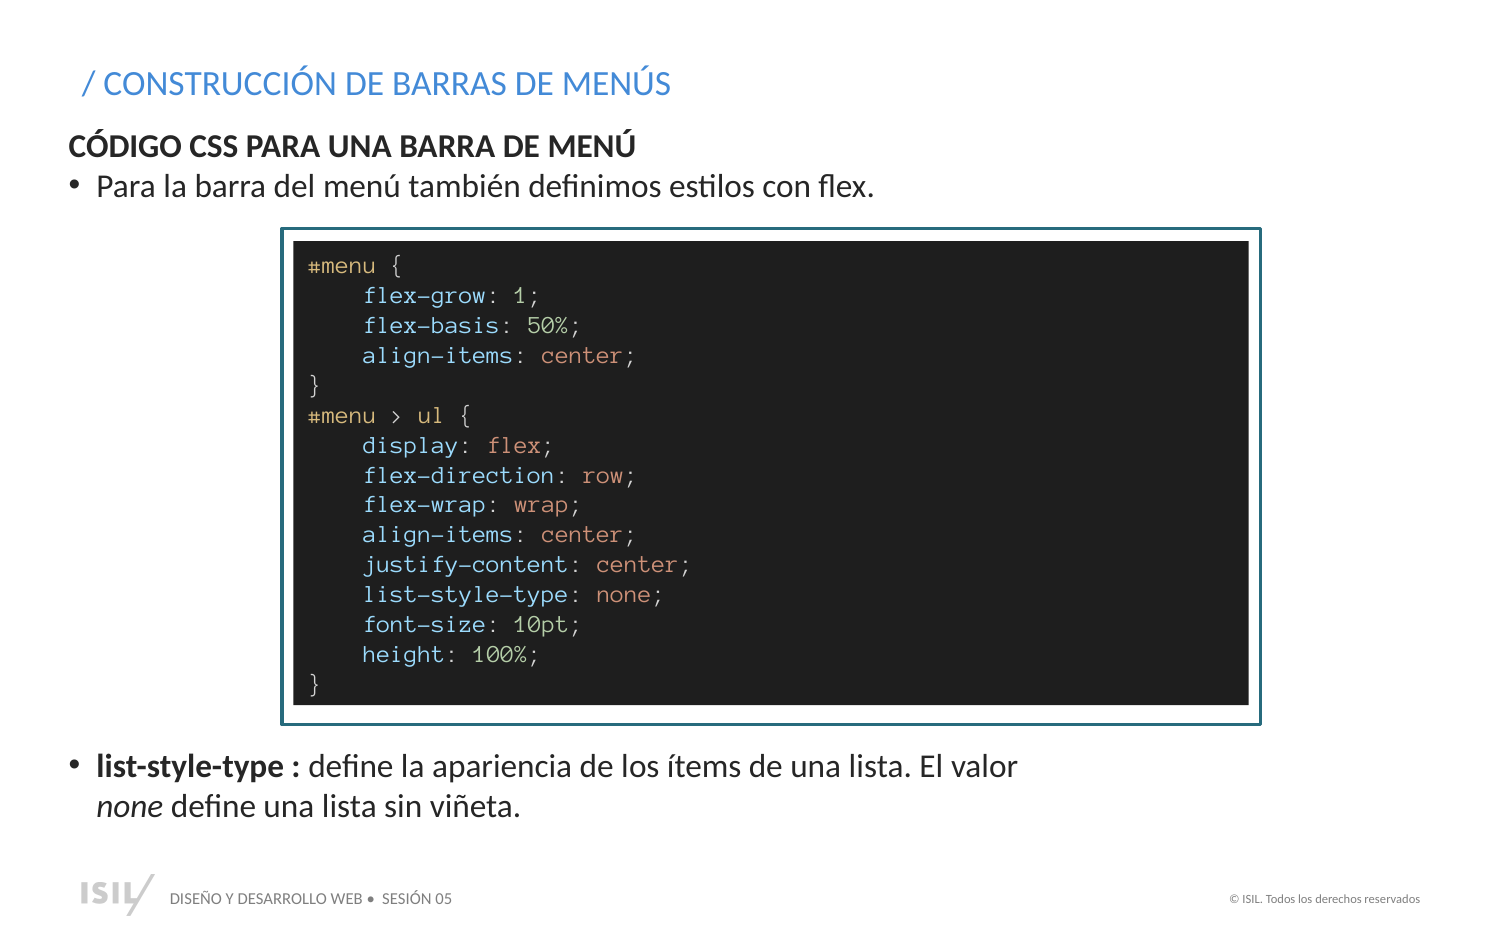

/ CONSTRUCCIÓN DE BARRAS DE MENÚS
CÓDIGO CSS PARA UNA BARRA DE MENÚ
Para la barra del menú también definimos estilos con flex.
≈¬¬¬ççç
#menu {
    flex-grow: 1;
    flex-basis: 50%;
    align-items: center;
}
#menu > ul {
    display: flex;
    flex-direction: row;
    flex-wrap: wrap;
    align-items: center;
    justify-content: center;
    list-style-type: none;
    font-size: 10pt;
    height: 100%;
}
list-style-type : define la apariencia de los ítems de una lista. El valor none define una lista sin viñeta.